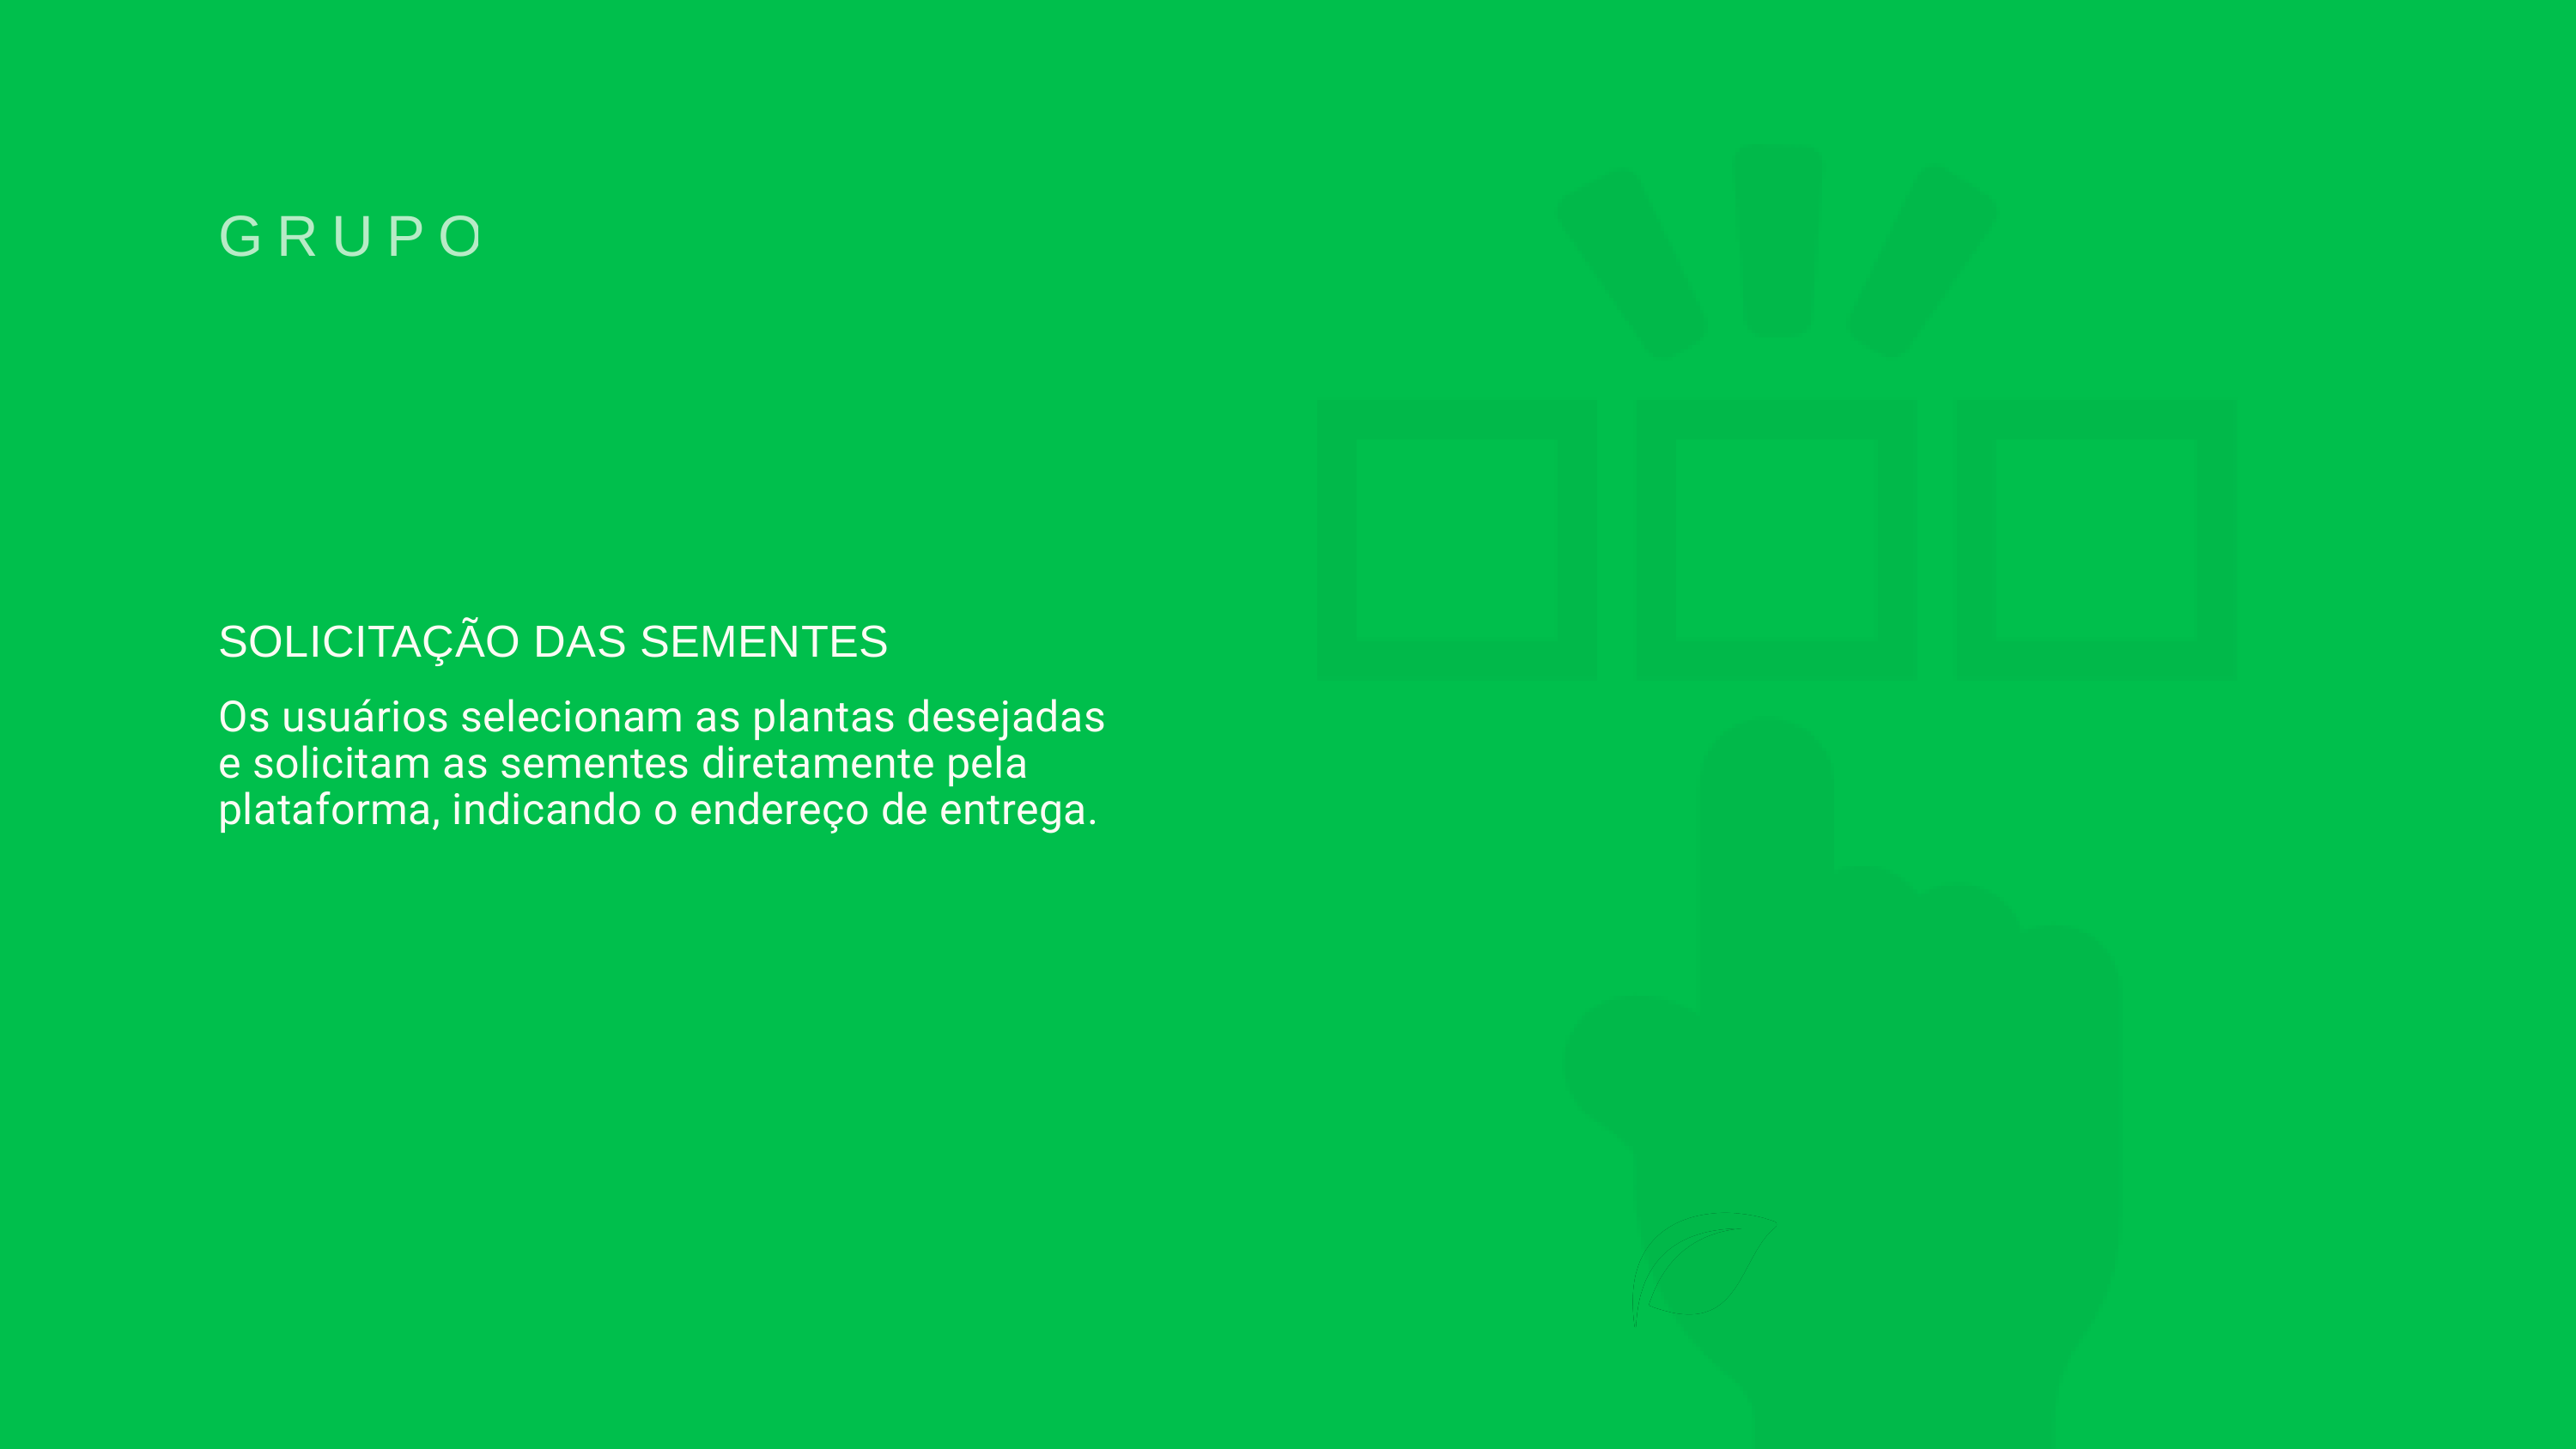

GRUPO 5
SOLICITAÇÃO DAS SEMENTES
Os usuários selecionam as plantas desejadas e solicitam as sementes diretamente pela plataforma, indicando o endereço de entrega.